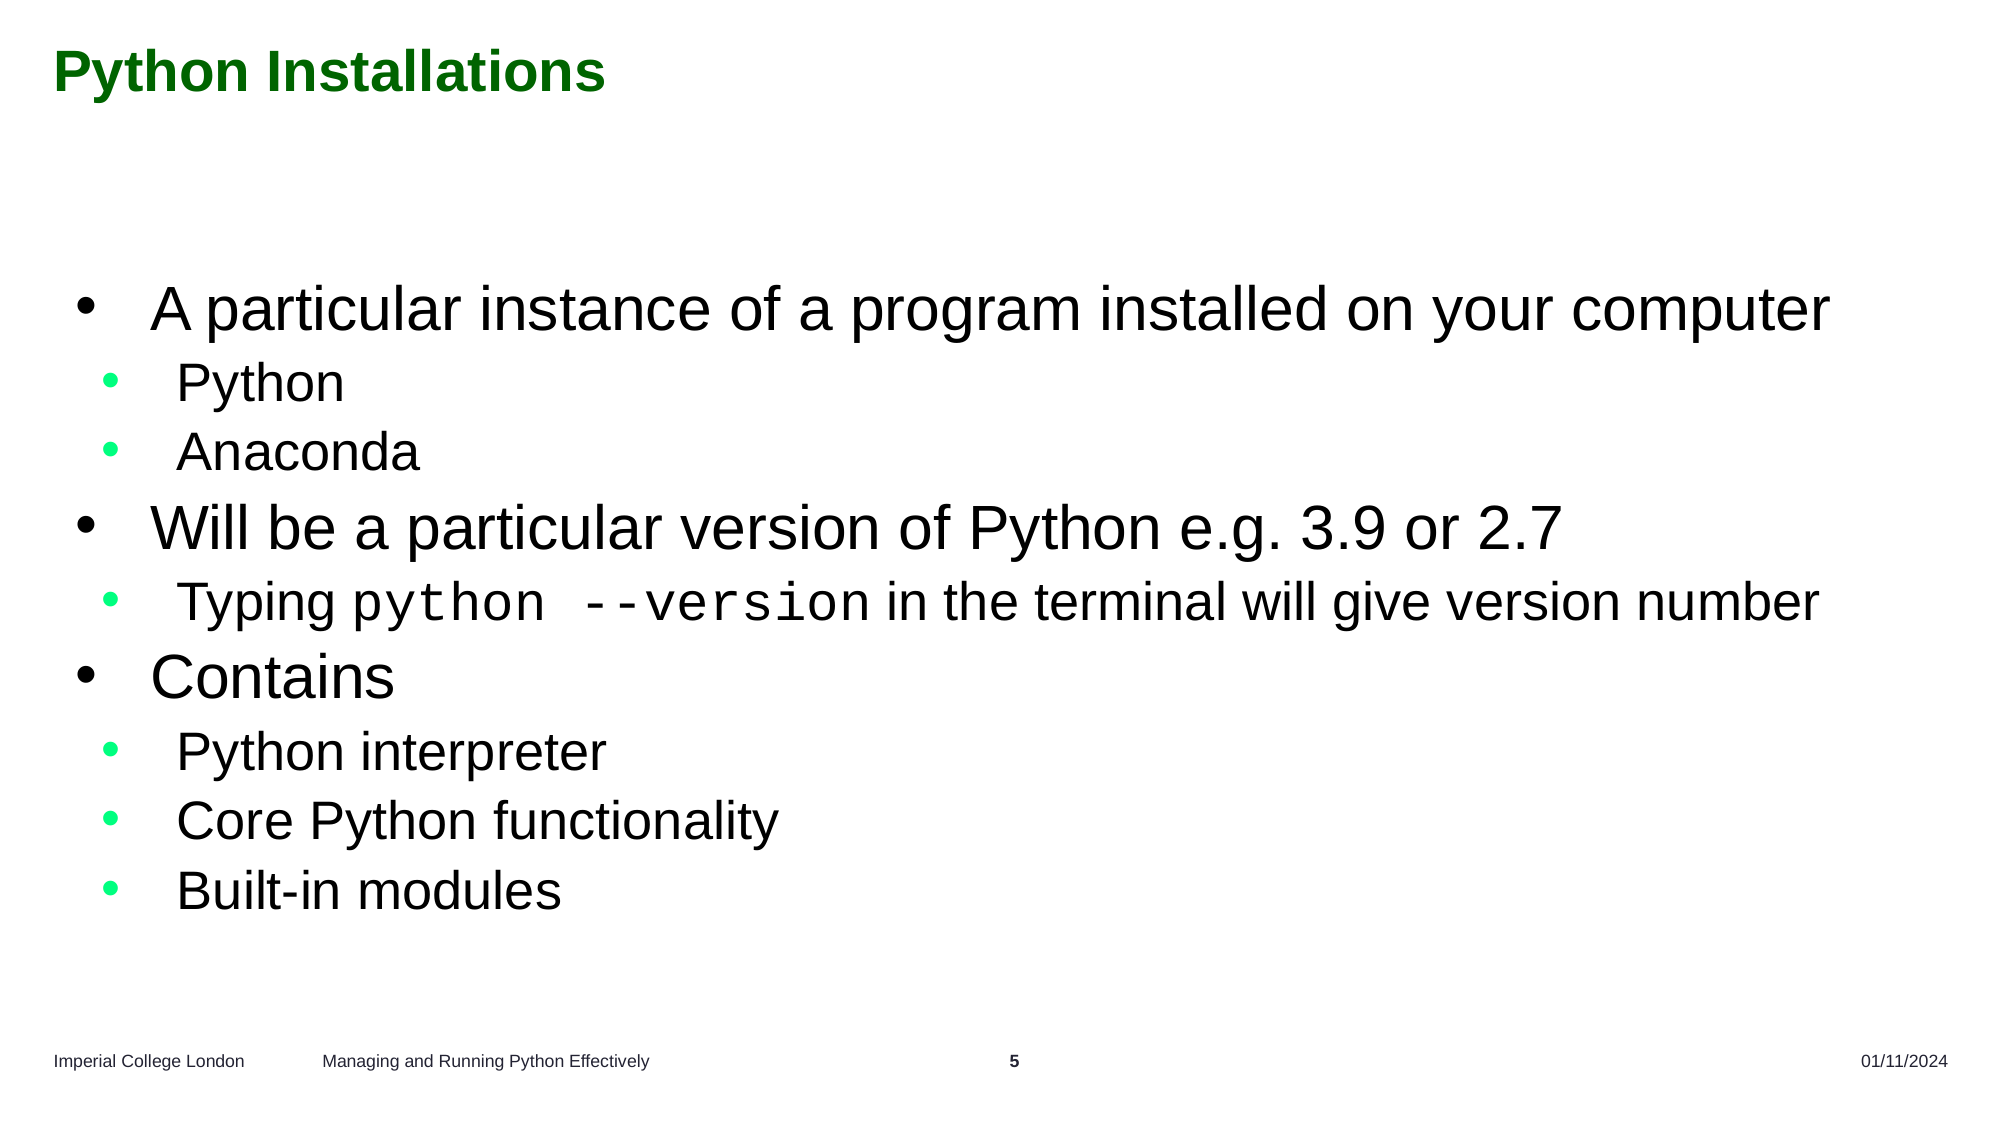

# Python Installations
A particular instance of a program installed on your computer
Python
Anaconda
Will be a particular version of Python e.g. 3.9 or 2.7
Typing python --version in the terminal will give version number
Contains
Python interpreter
Core Python functionality
Built-in modules

Managing and Running Python Effectively
5
01/11/2024